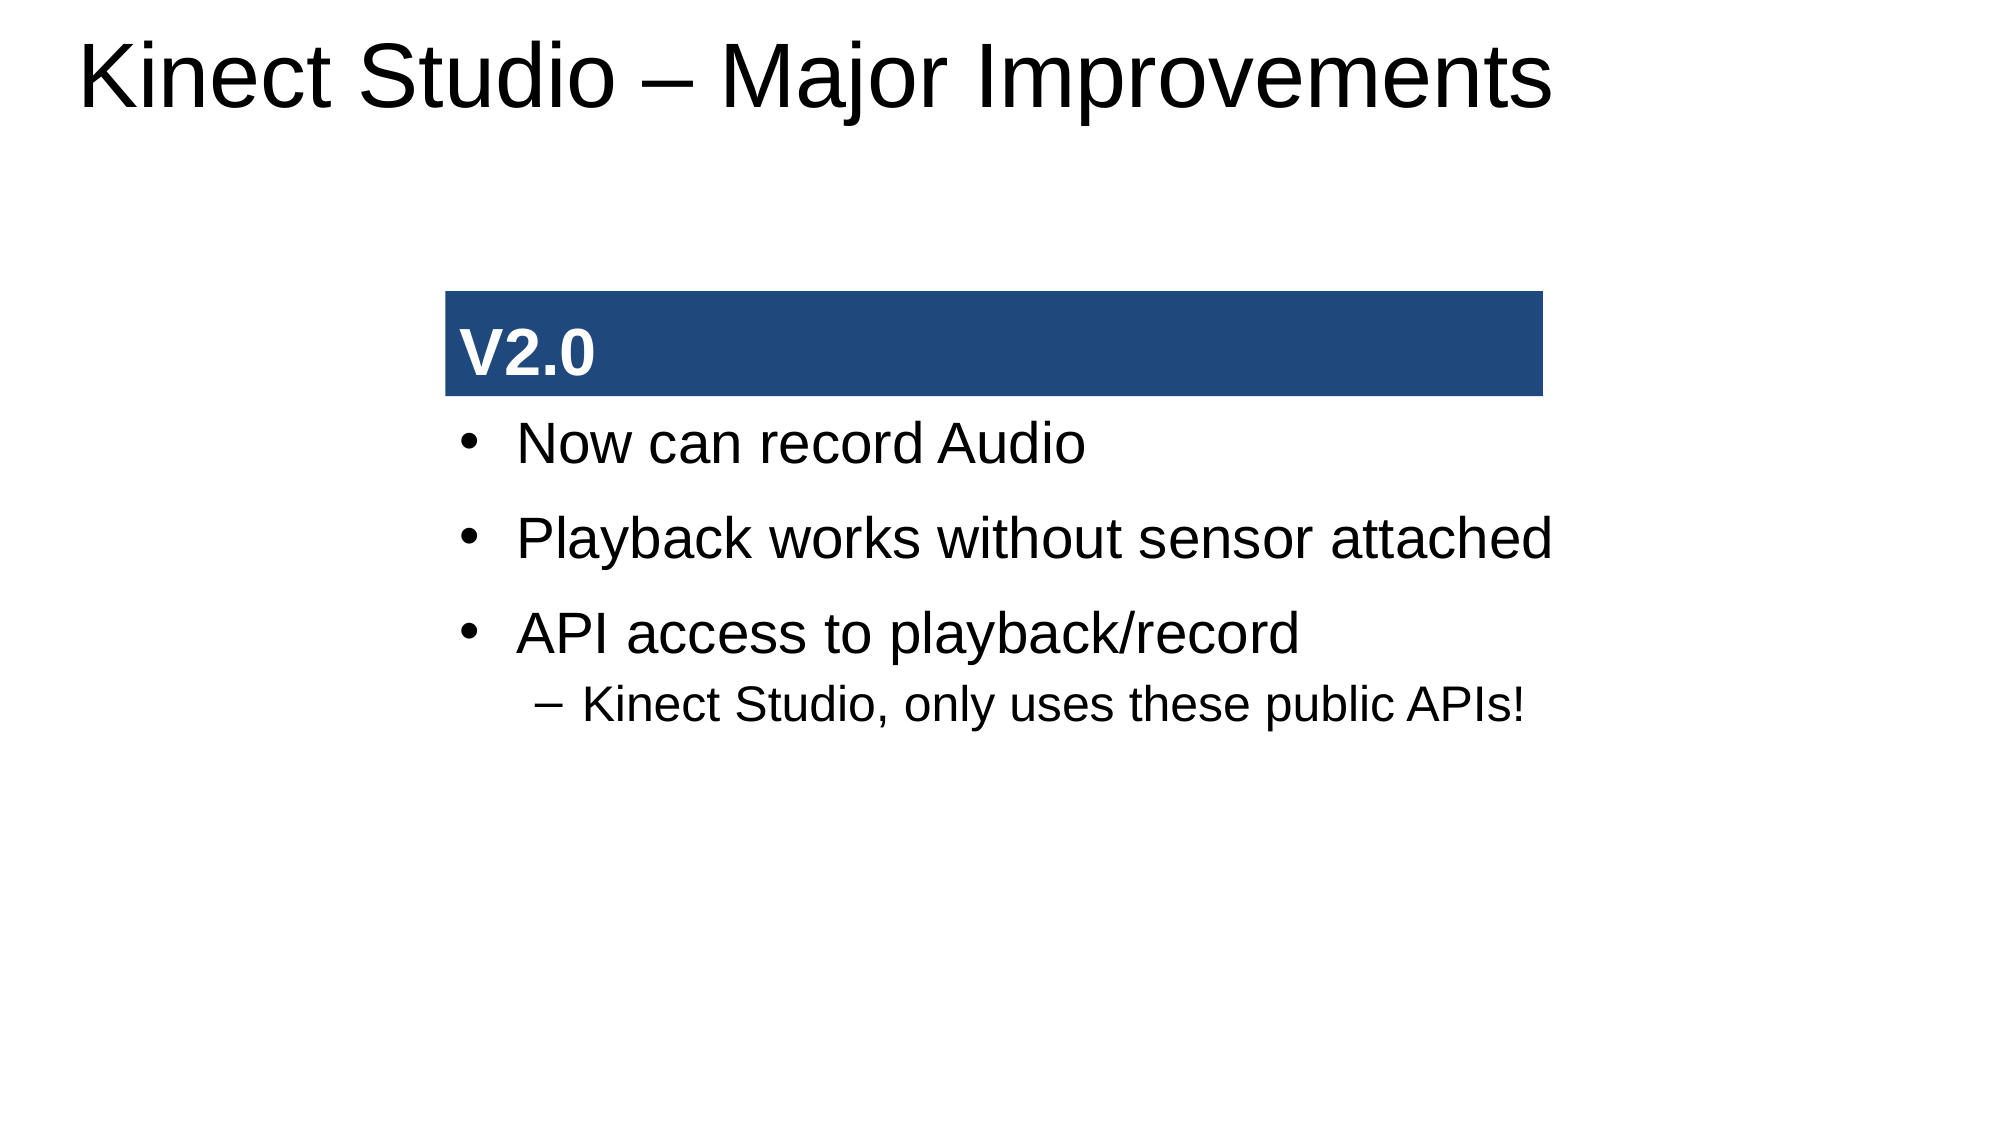

# Kinect Studio – Major Improvements
V2.0
Now can record Audio
Playback works without sensor attached
API access to playback/record
Kinect Studio, only uses these public APIs!